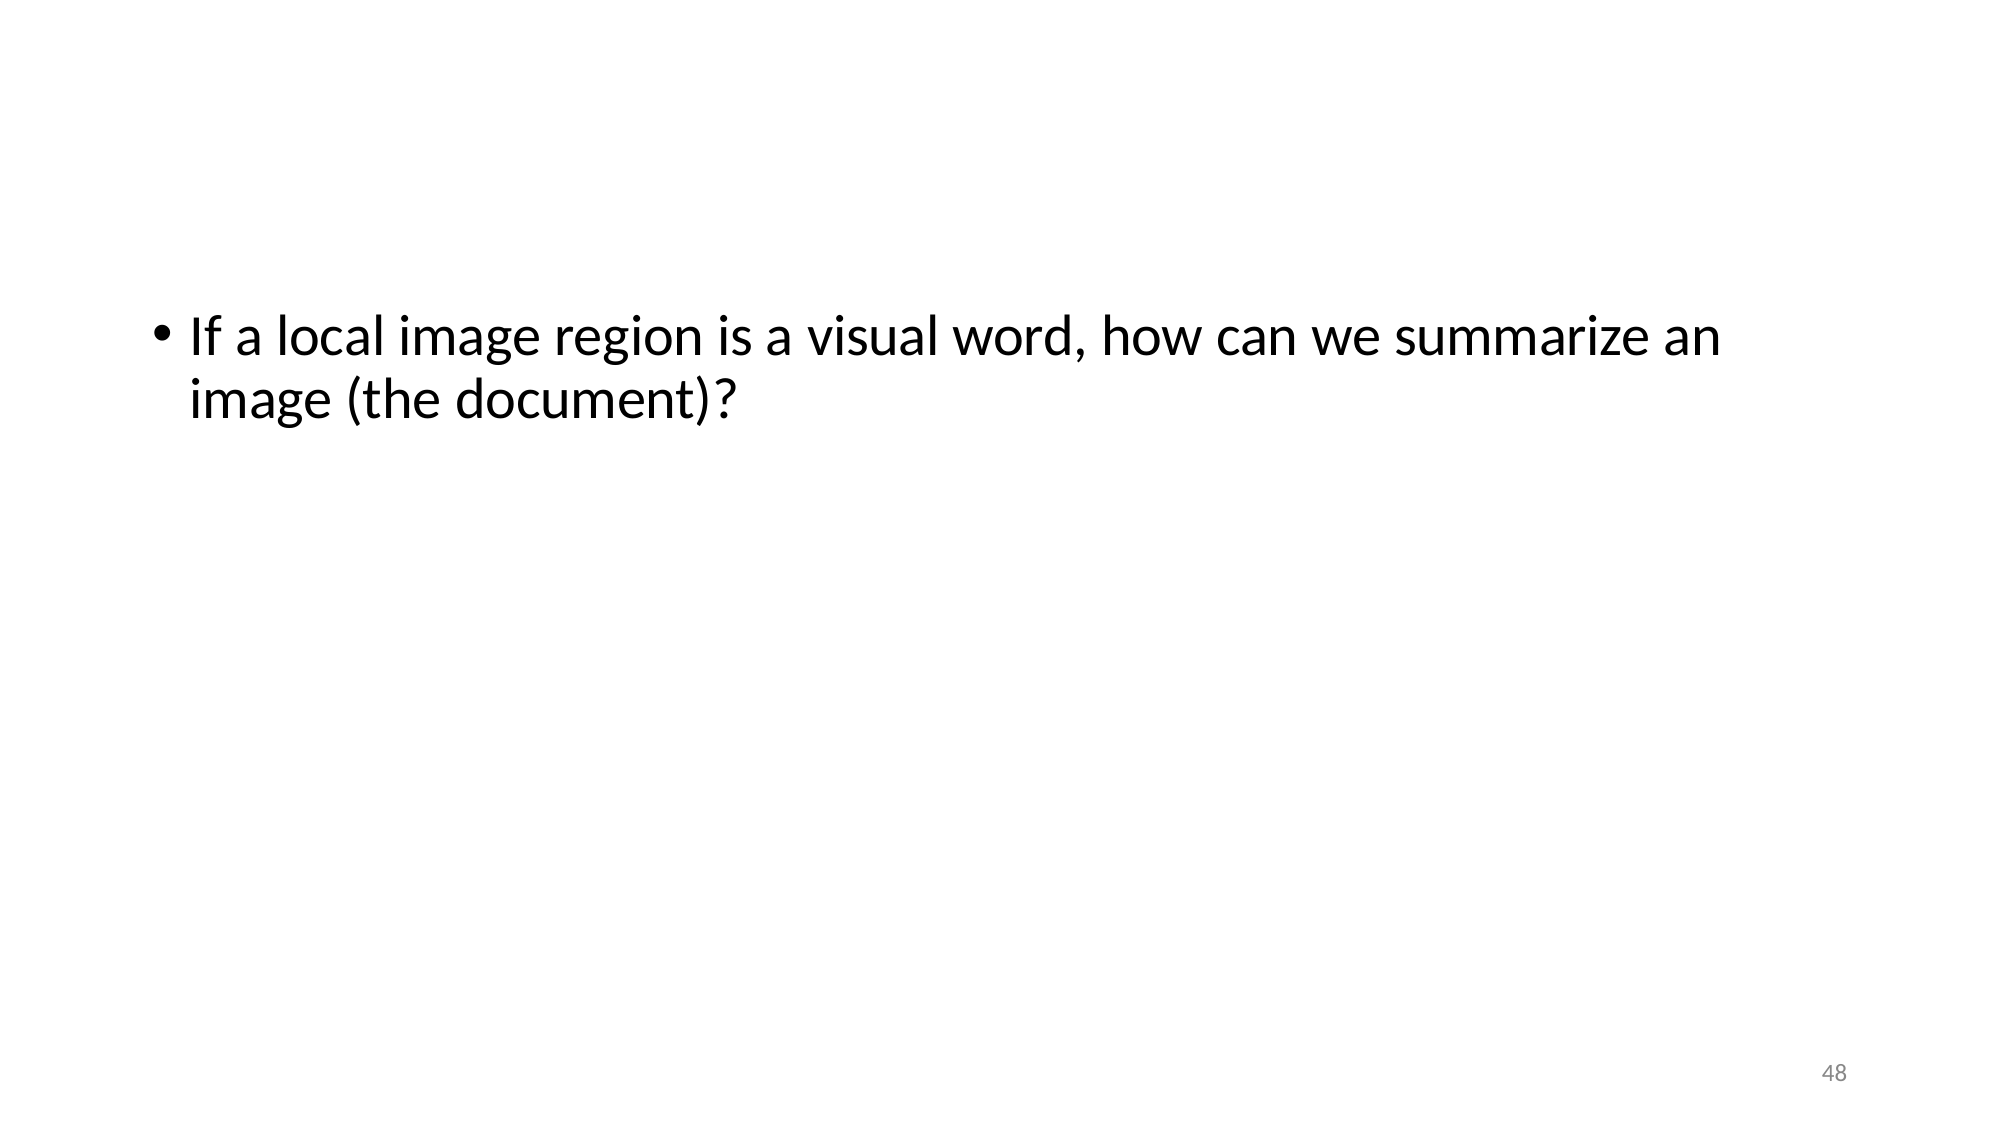

If a local image region is a visual word, how can we summarize an  image (the document)?
48